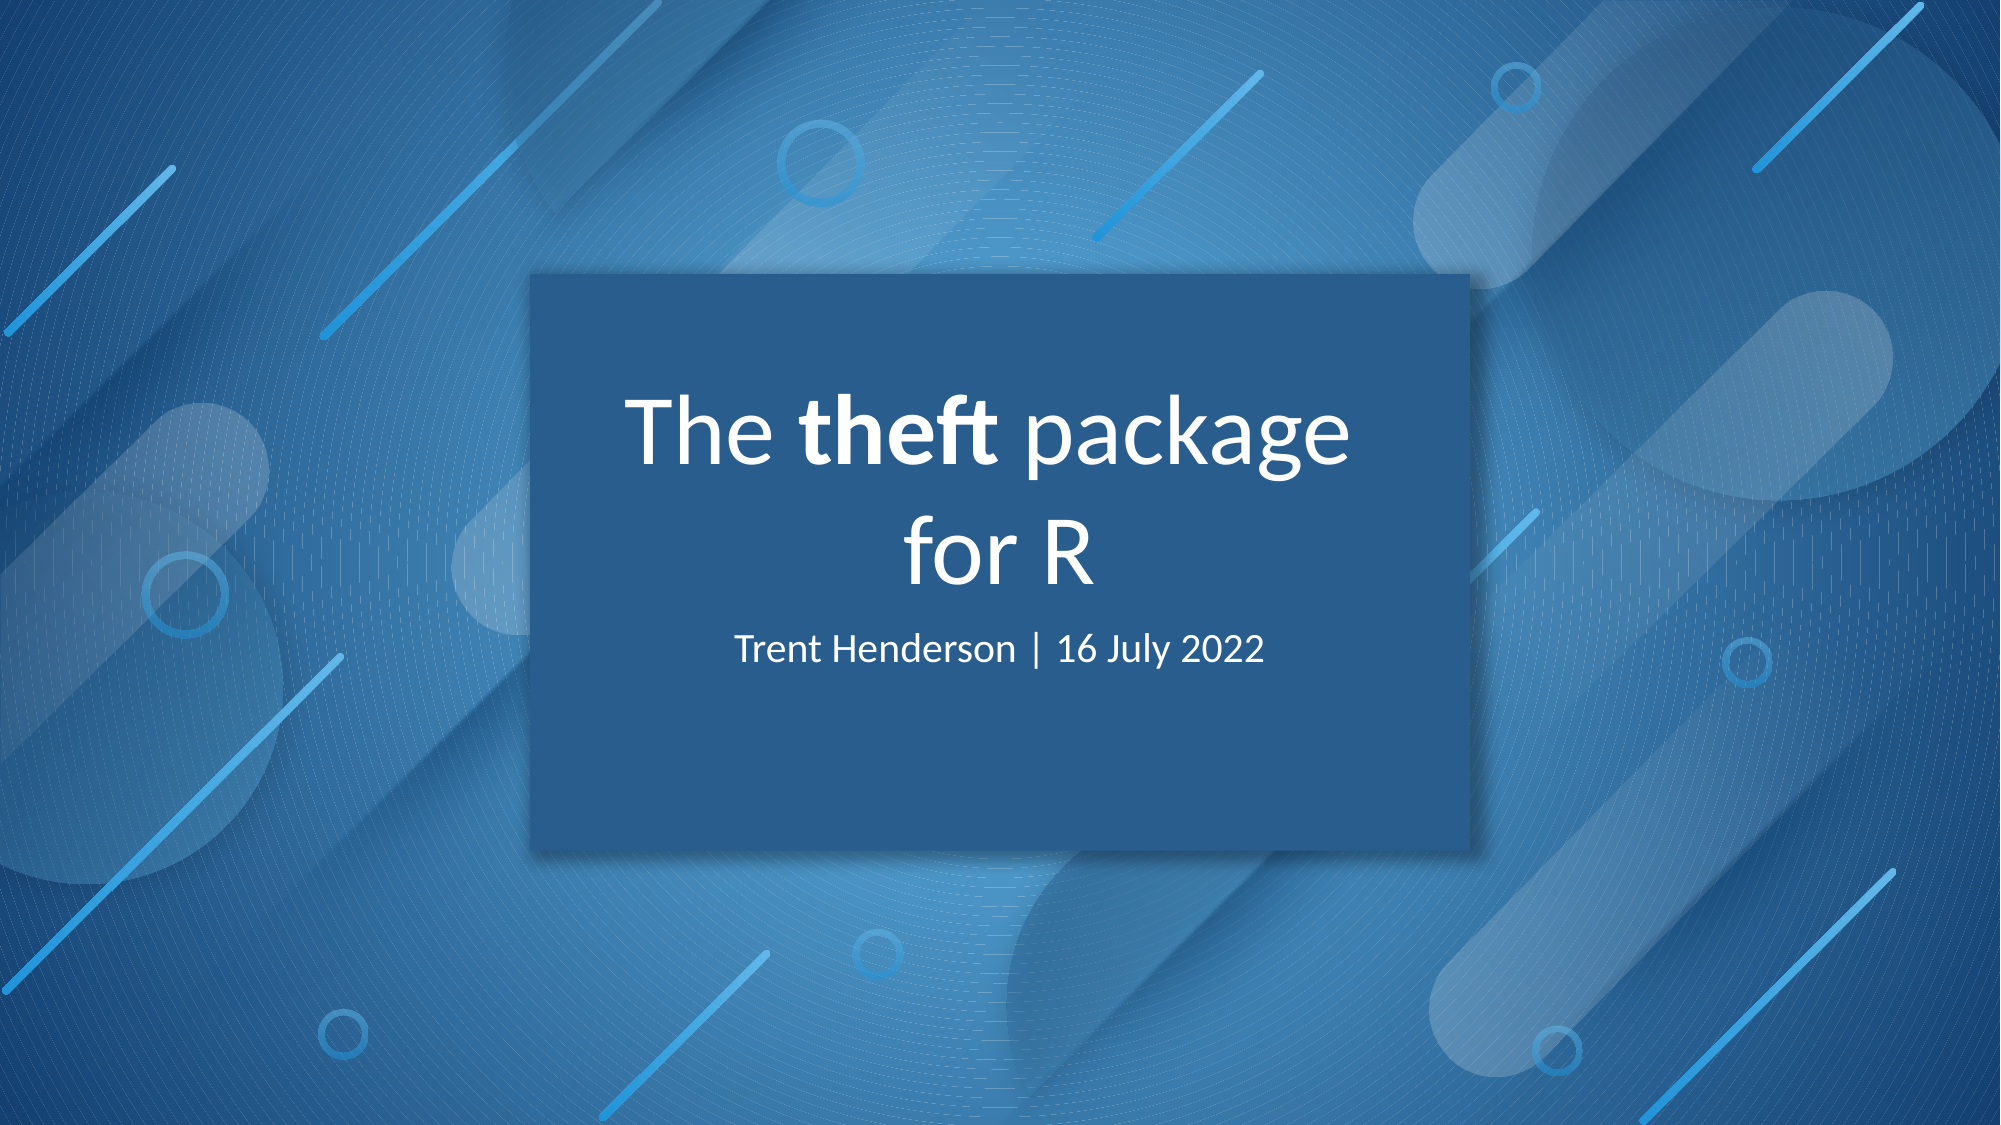

The theft package
for R
Trent Henderson | 16 July 2022